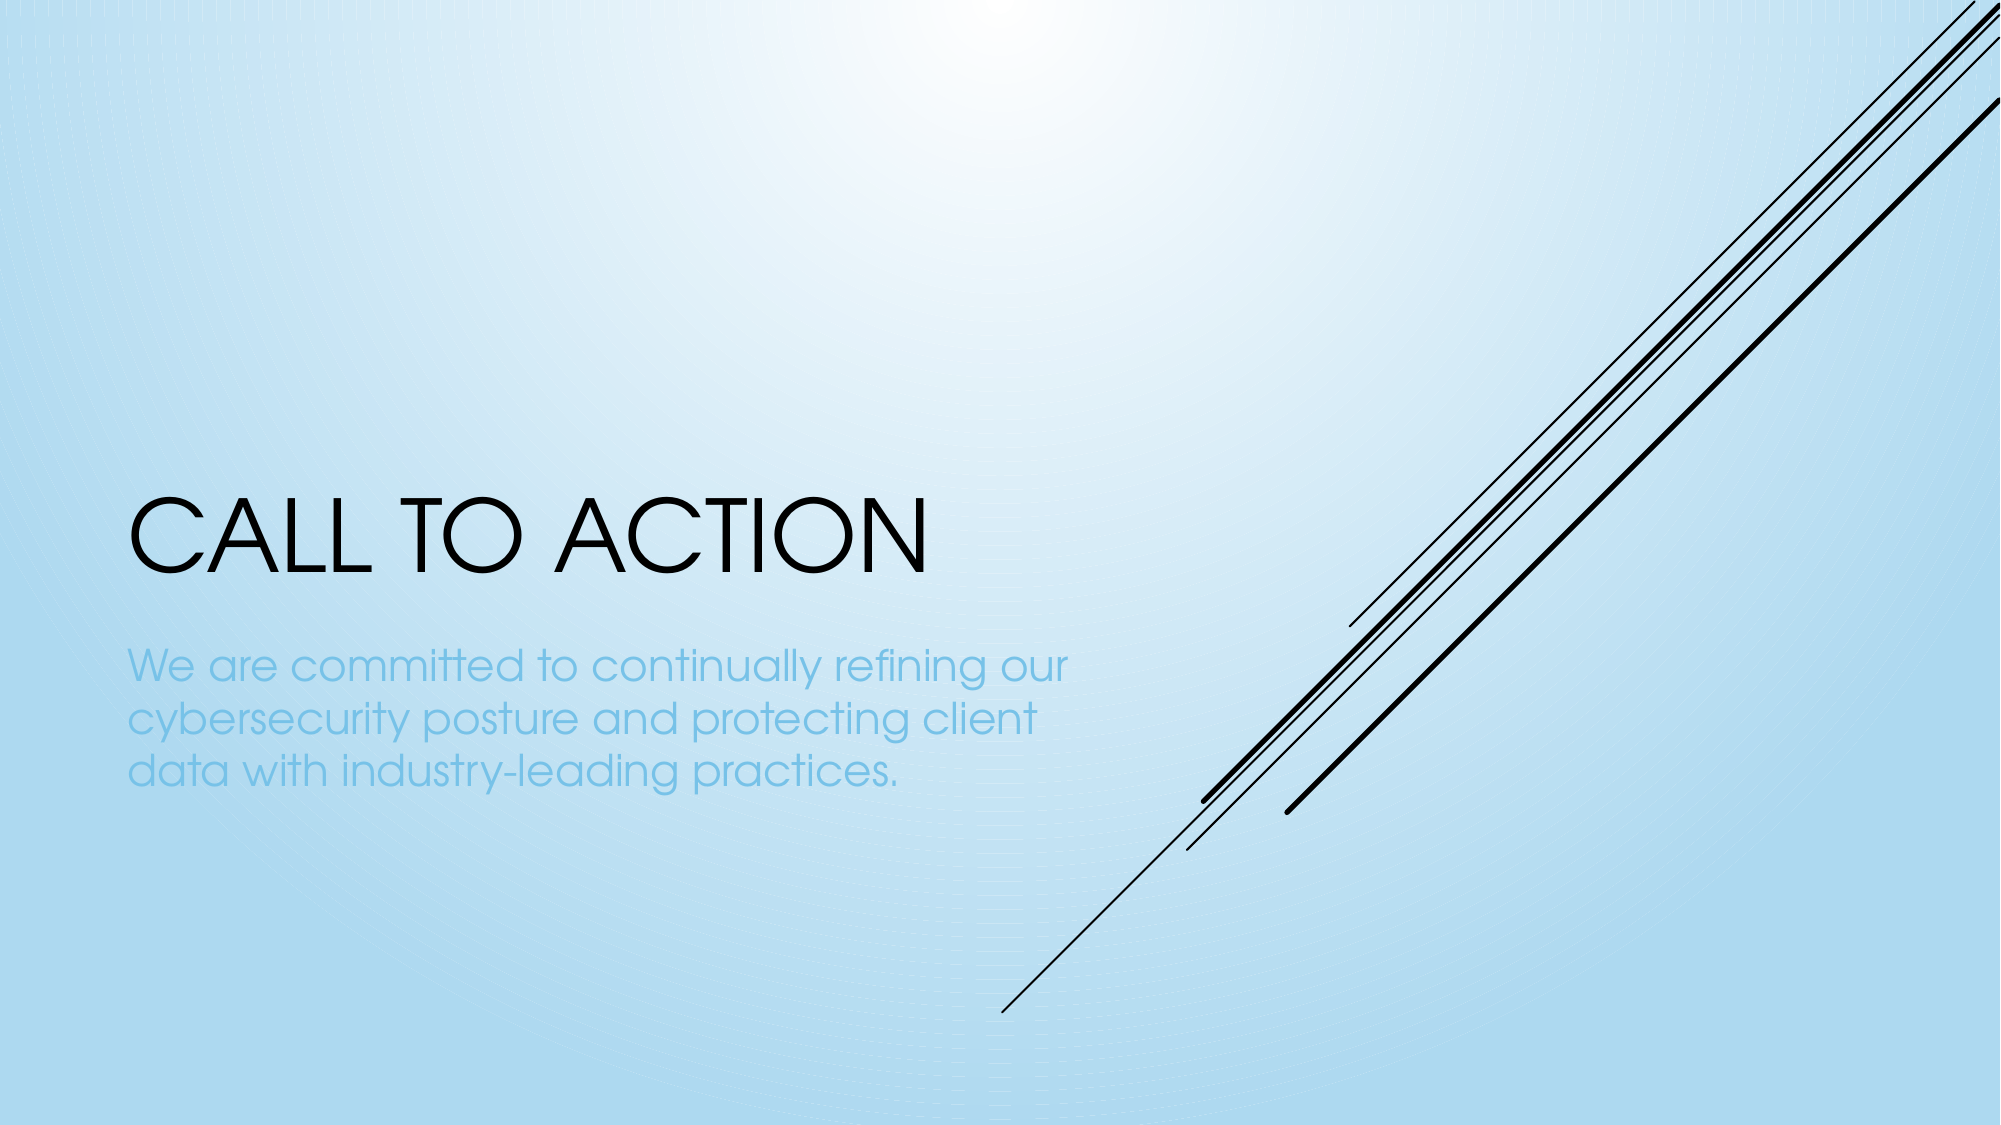

# Call to Action
We are committed to continually refining our cybersecurity posture and protecting client data with industry-leading practices.